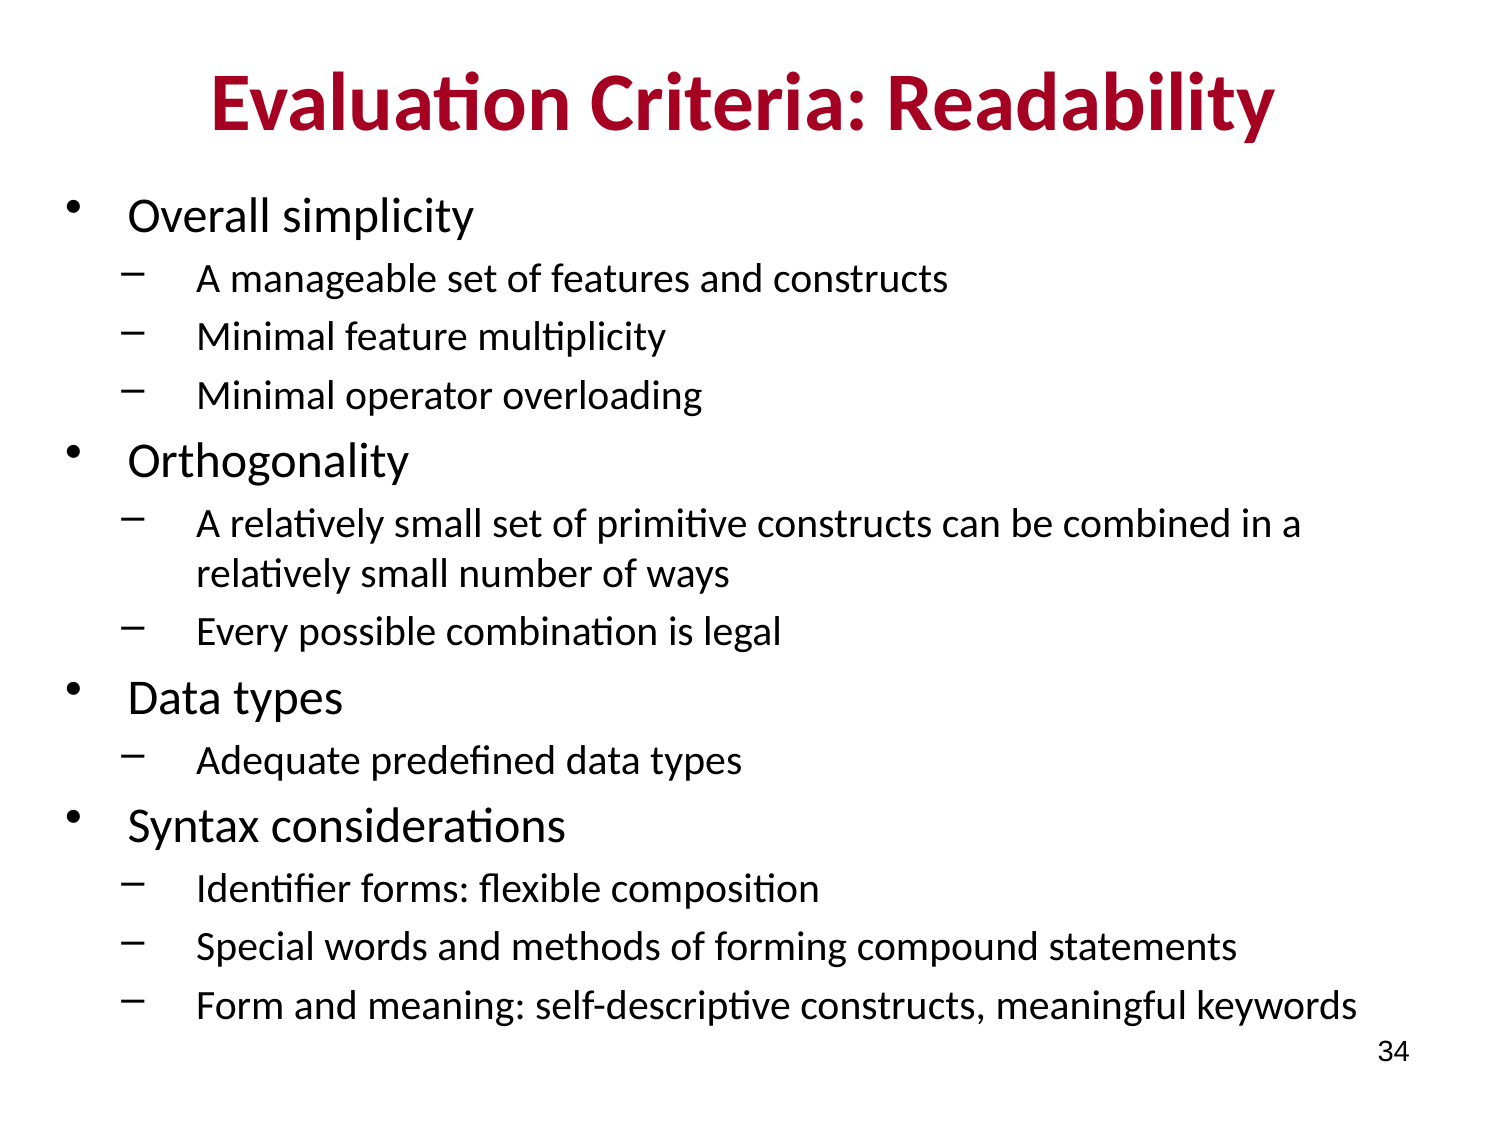

Evaluation Criteria: Readability
Overall simplicity
A manageable set of features and constructs
Minimal feature multiplicity
Minimal operator overloading
Orthogonality
A relatively small set of primitive constructs can be combined in a relatively small number of ways
Every possible combination is legal
Data types
Adequate predefined data types
Syntax considerations
Identifier forms: flexible composition
Special words and methods of forming compound statements
Form and meaning: self-descriptive constructs, meaningful keywords
34